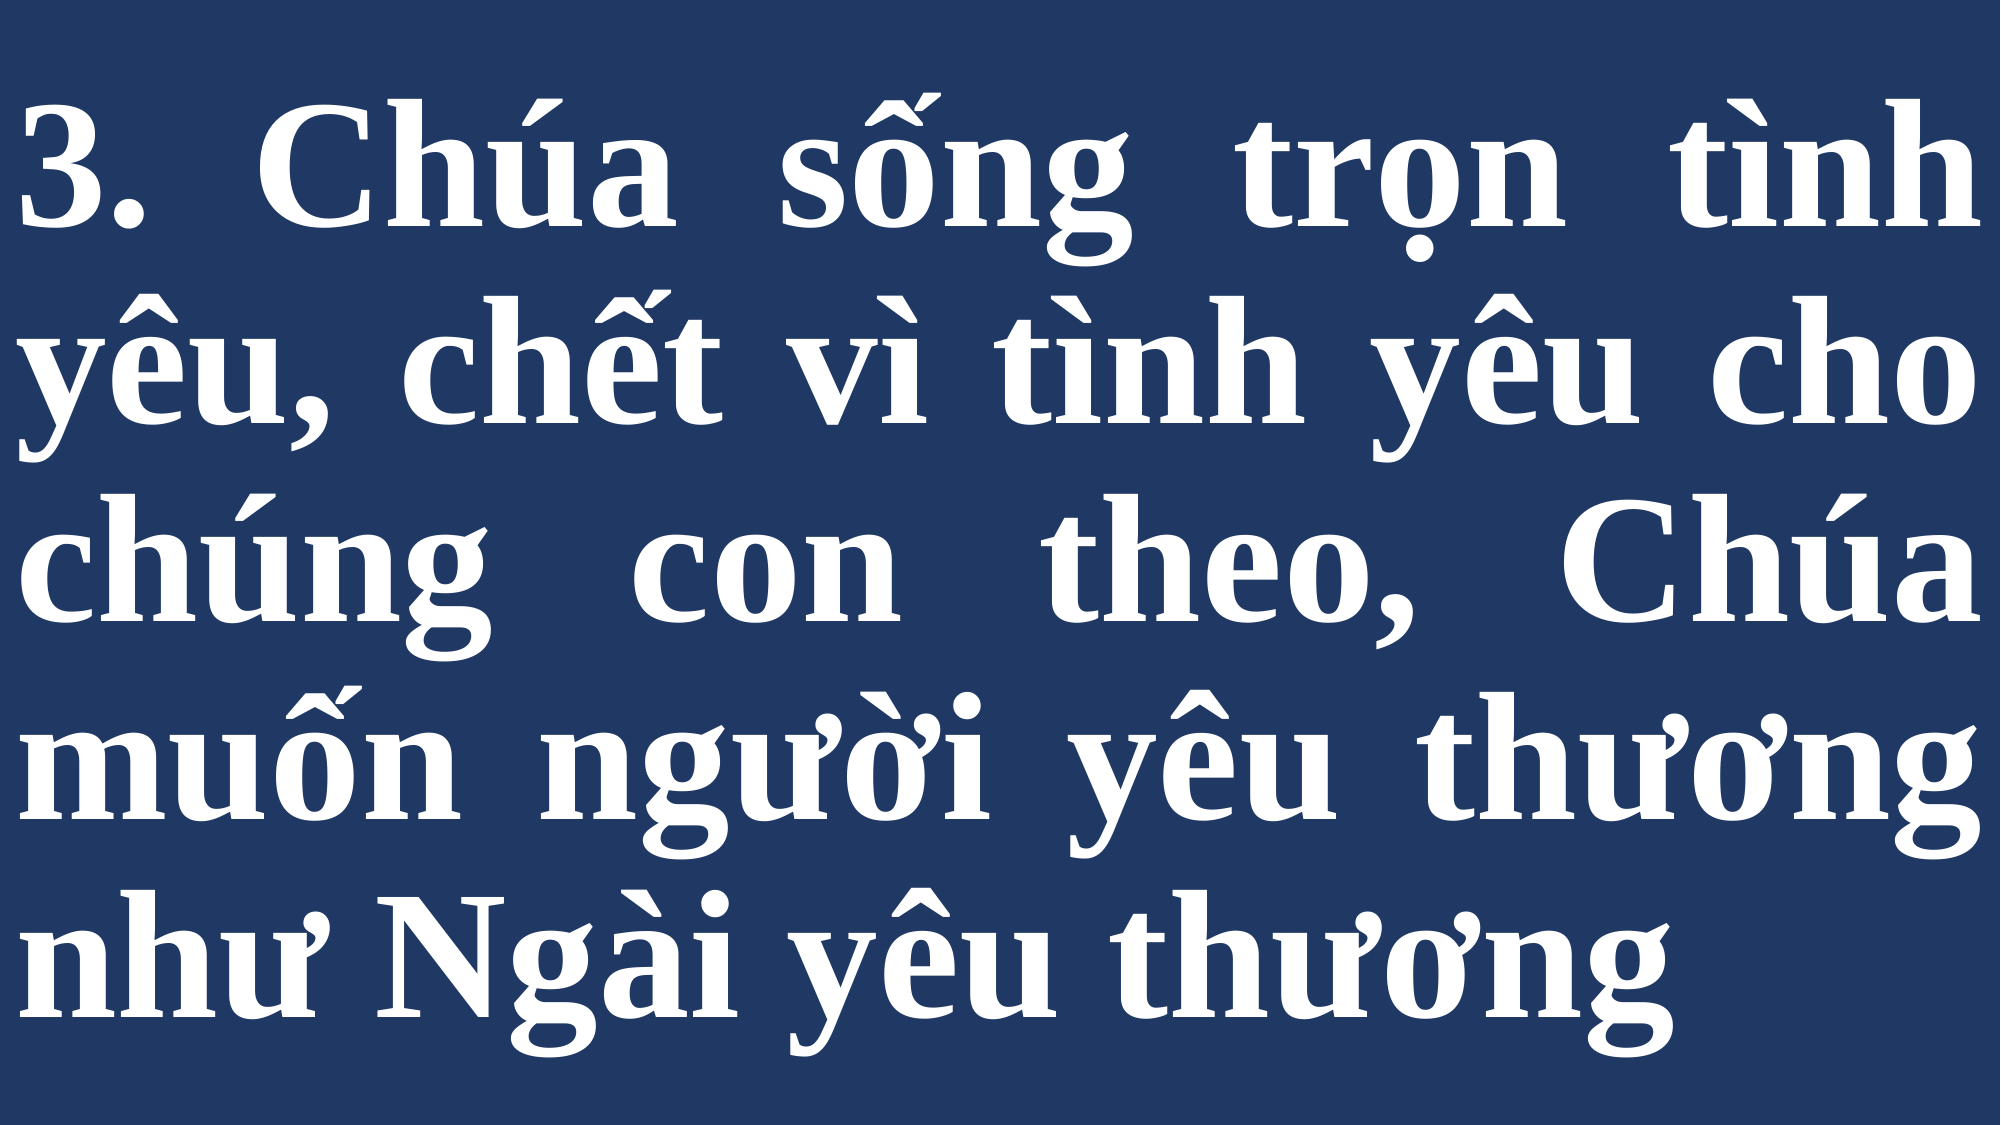

# 3. Chúa sống trọn tình yêu, chết vì tình yêu cho chúng con theo, Chúa muốn người yêu thương như Ngài yêu thương